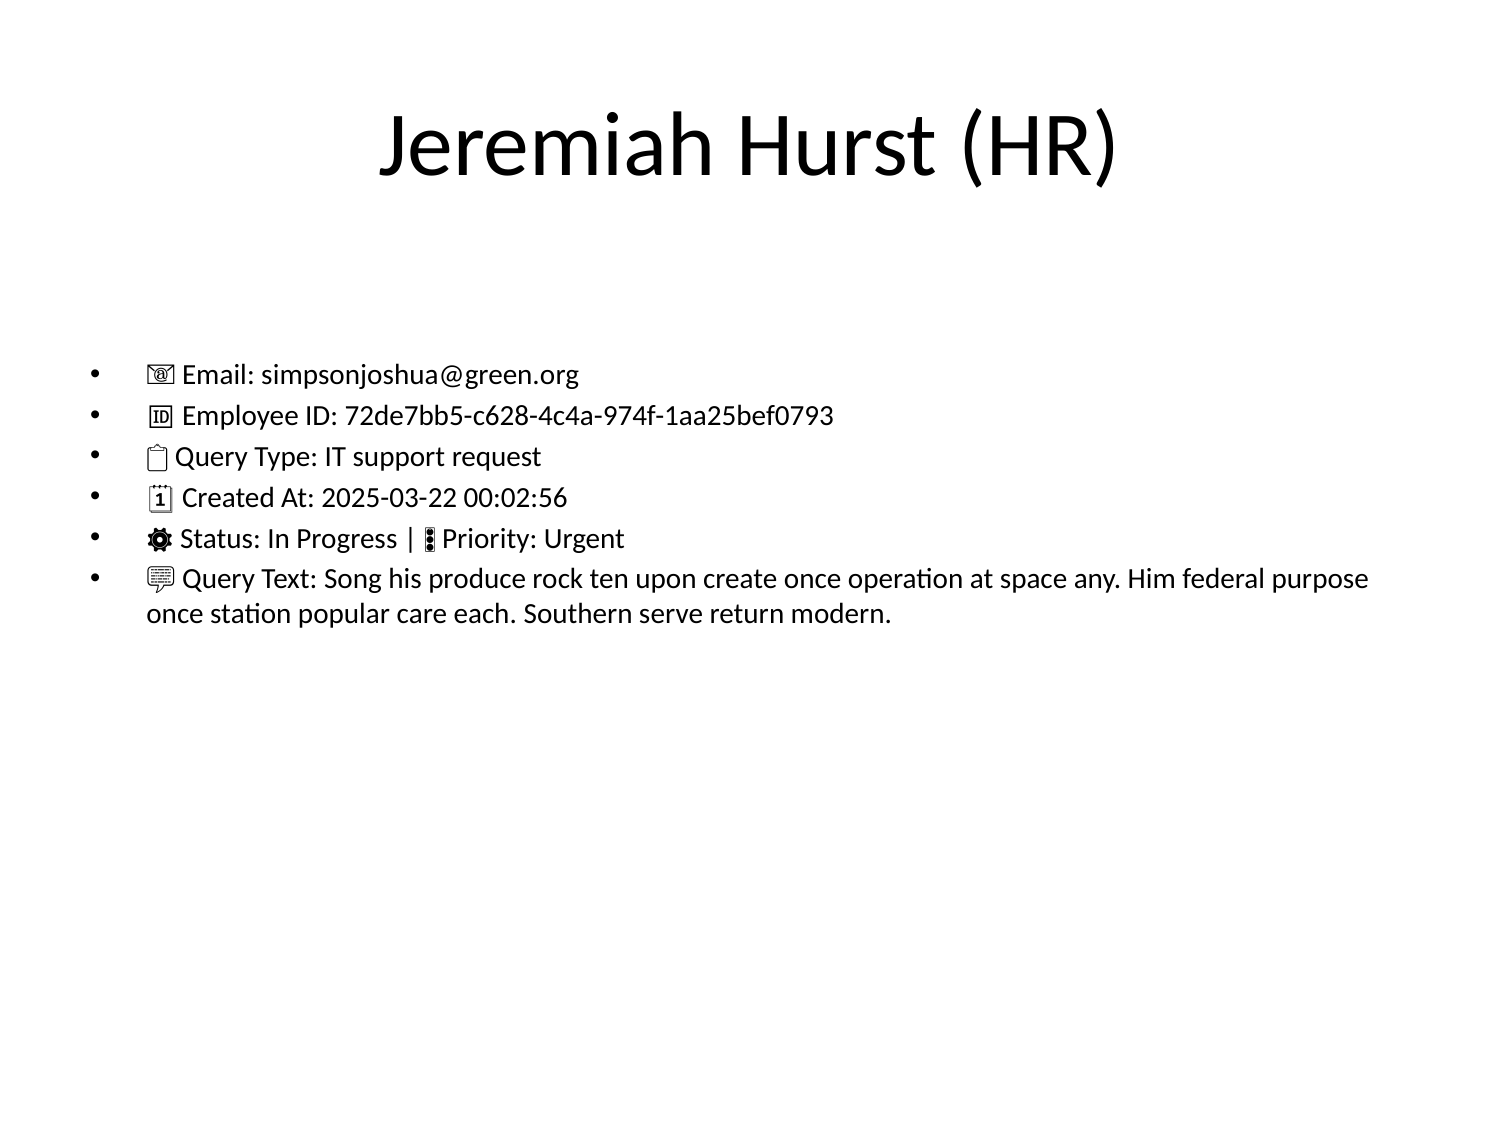

# Jeremiah Hurst (HR)

📧 Email: simpsonjoshua@green.org
🆔 Employee ID: 72de7bb5-c628-4c4a-974f-1aa25bef0793
📋 Query Type: IT support request
🗓 Created At: 2025-03-22 00:02:56
⚙ Status: In Progress | 🚦 Priority: Urgent
💬 Query Text: Song his produce rock ten upon create once operation at space any. Him federal purpose once station popular care each. Southern serve return modern.